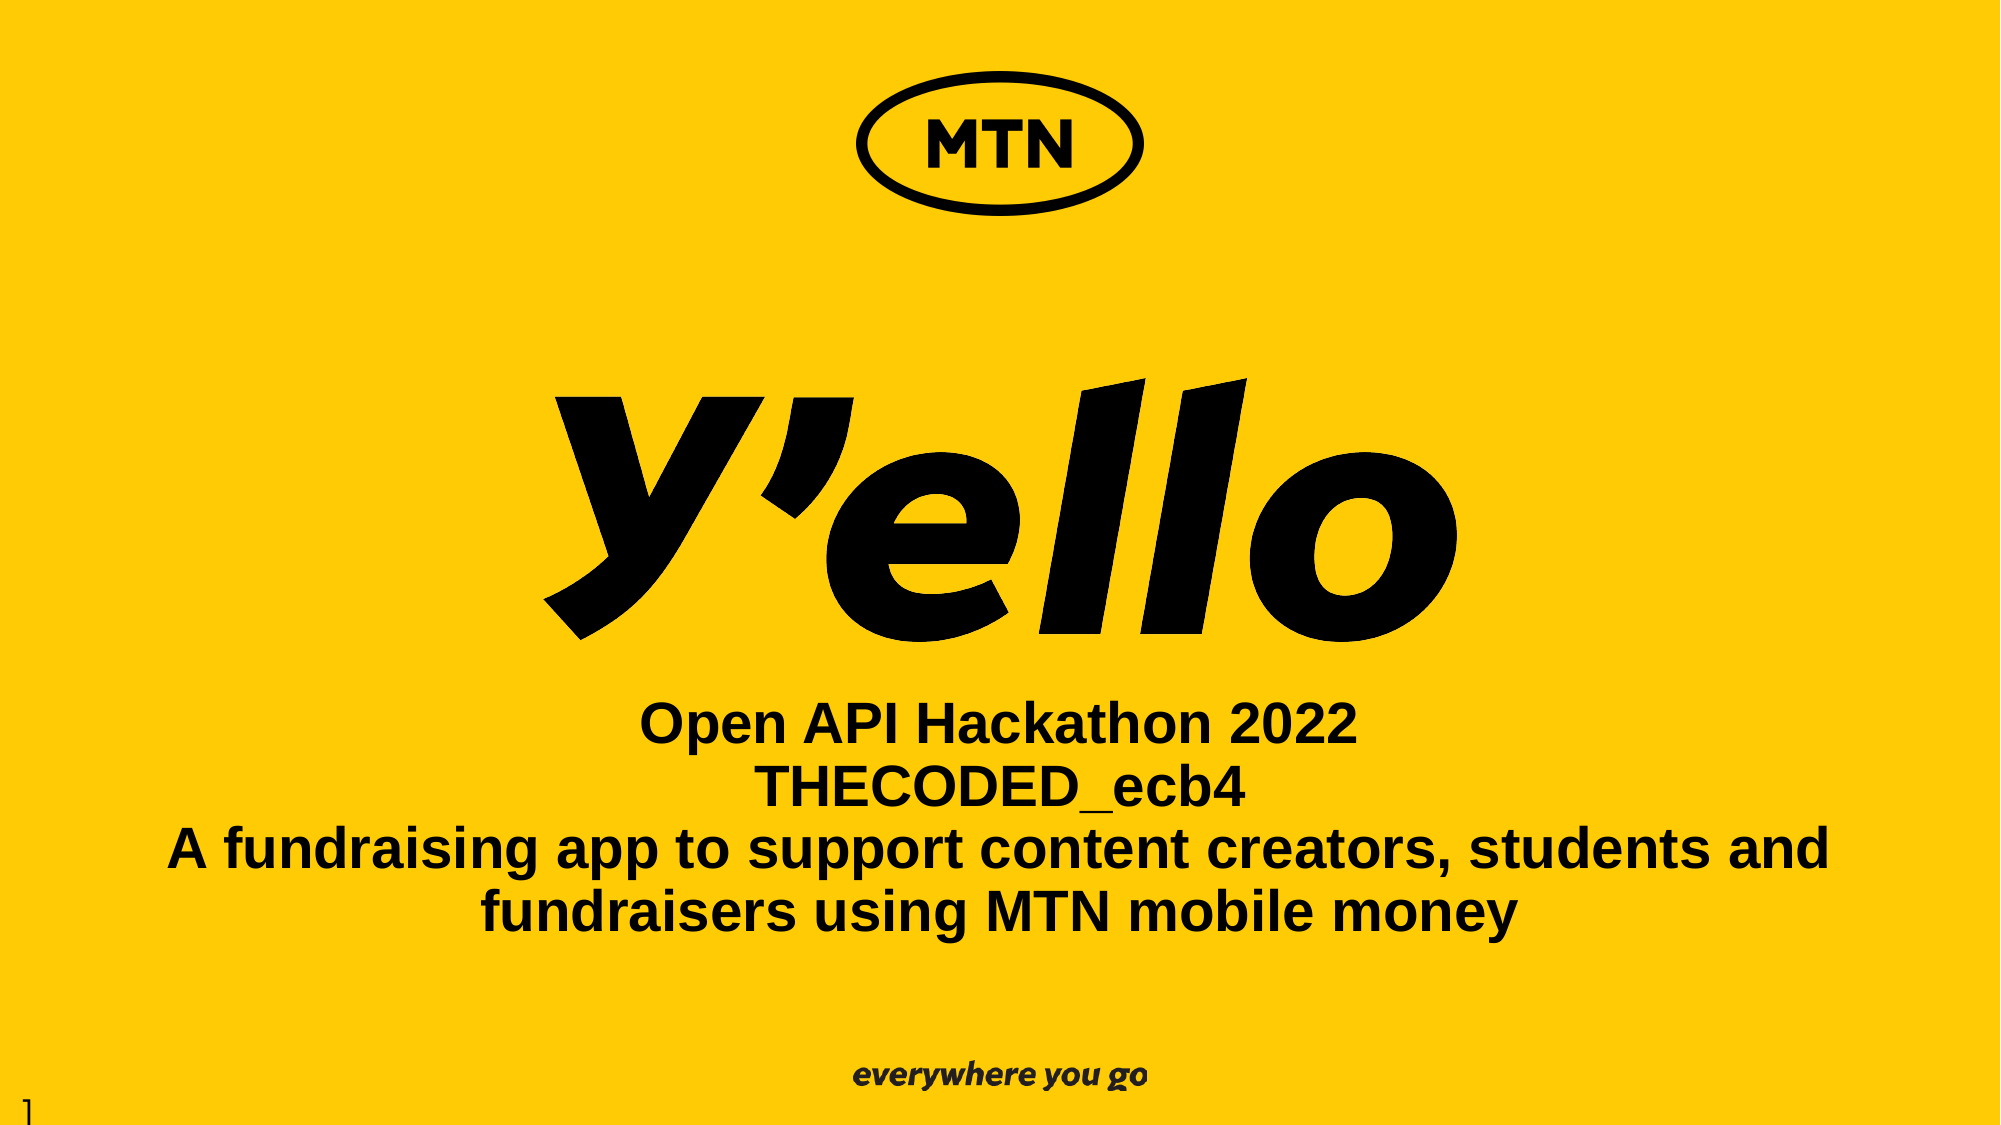

# Open API Hackathon 2022 THECODED_ecb4 A fundraising app to support content creators, students and fundraisers using MTN mobile money
1